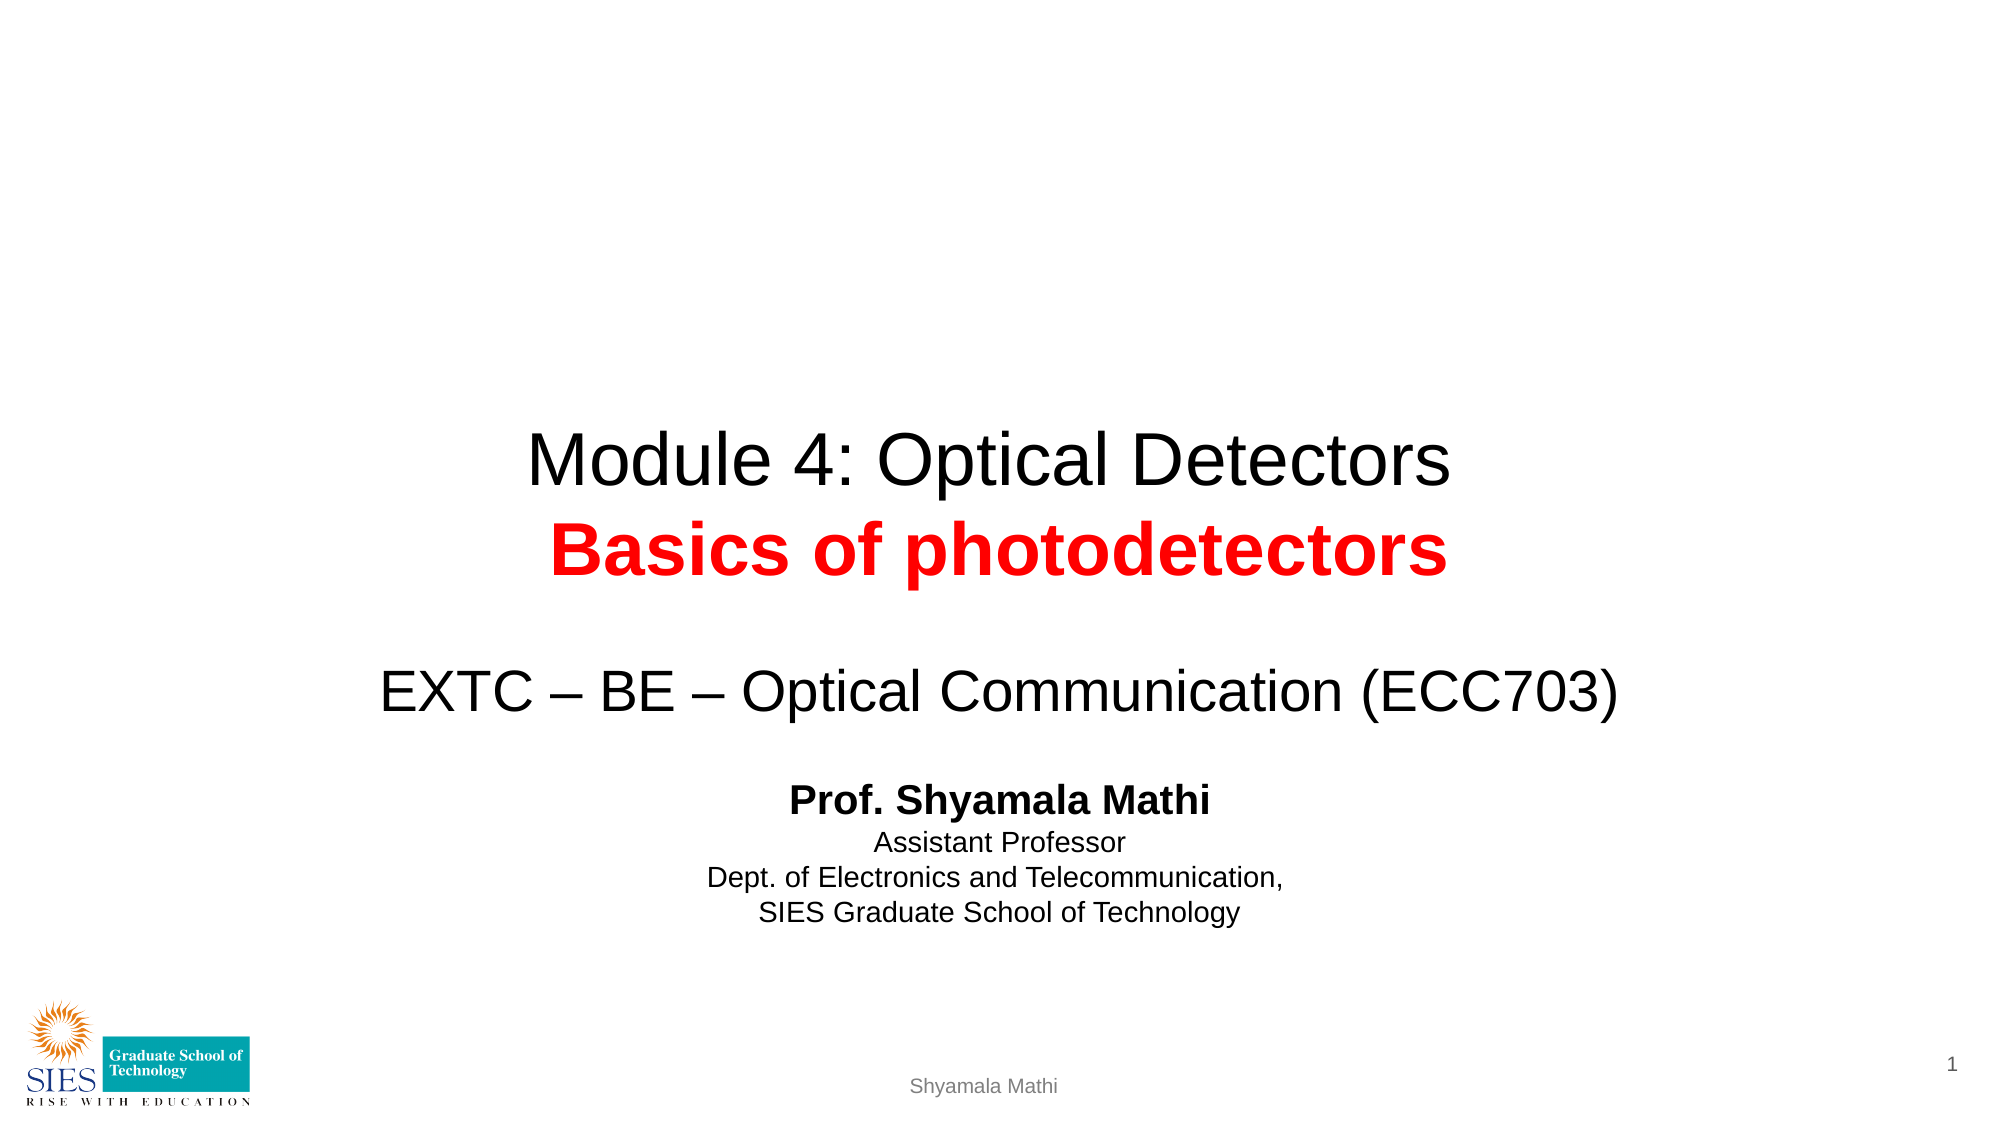

# Module 4: Optical Detectors Basics of photodetectors
EXTC – BE – Optical Communication (ECC703)

Prof. Shyamala Mathi
Assistant Professor
Dept. of Electronics and Telecommunication,
SIES Graduate School of Technology
1